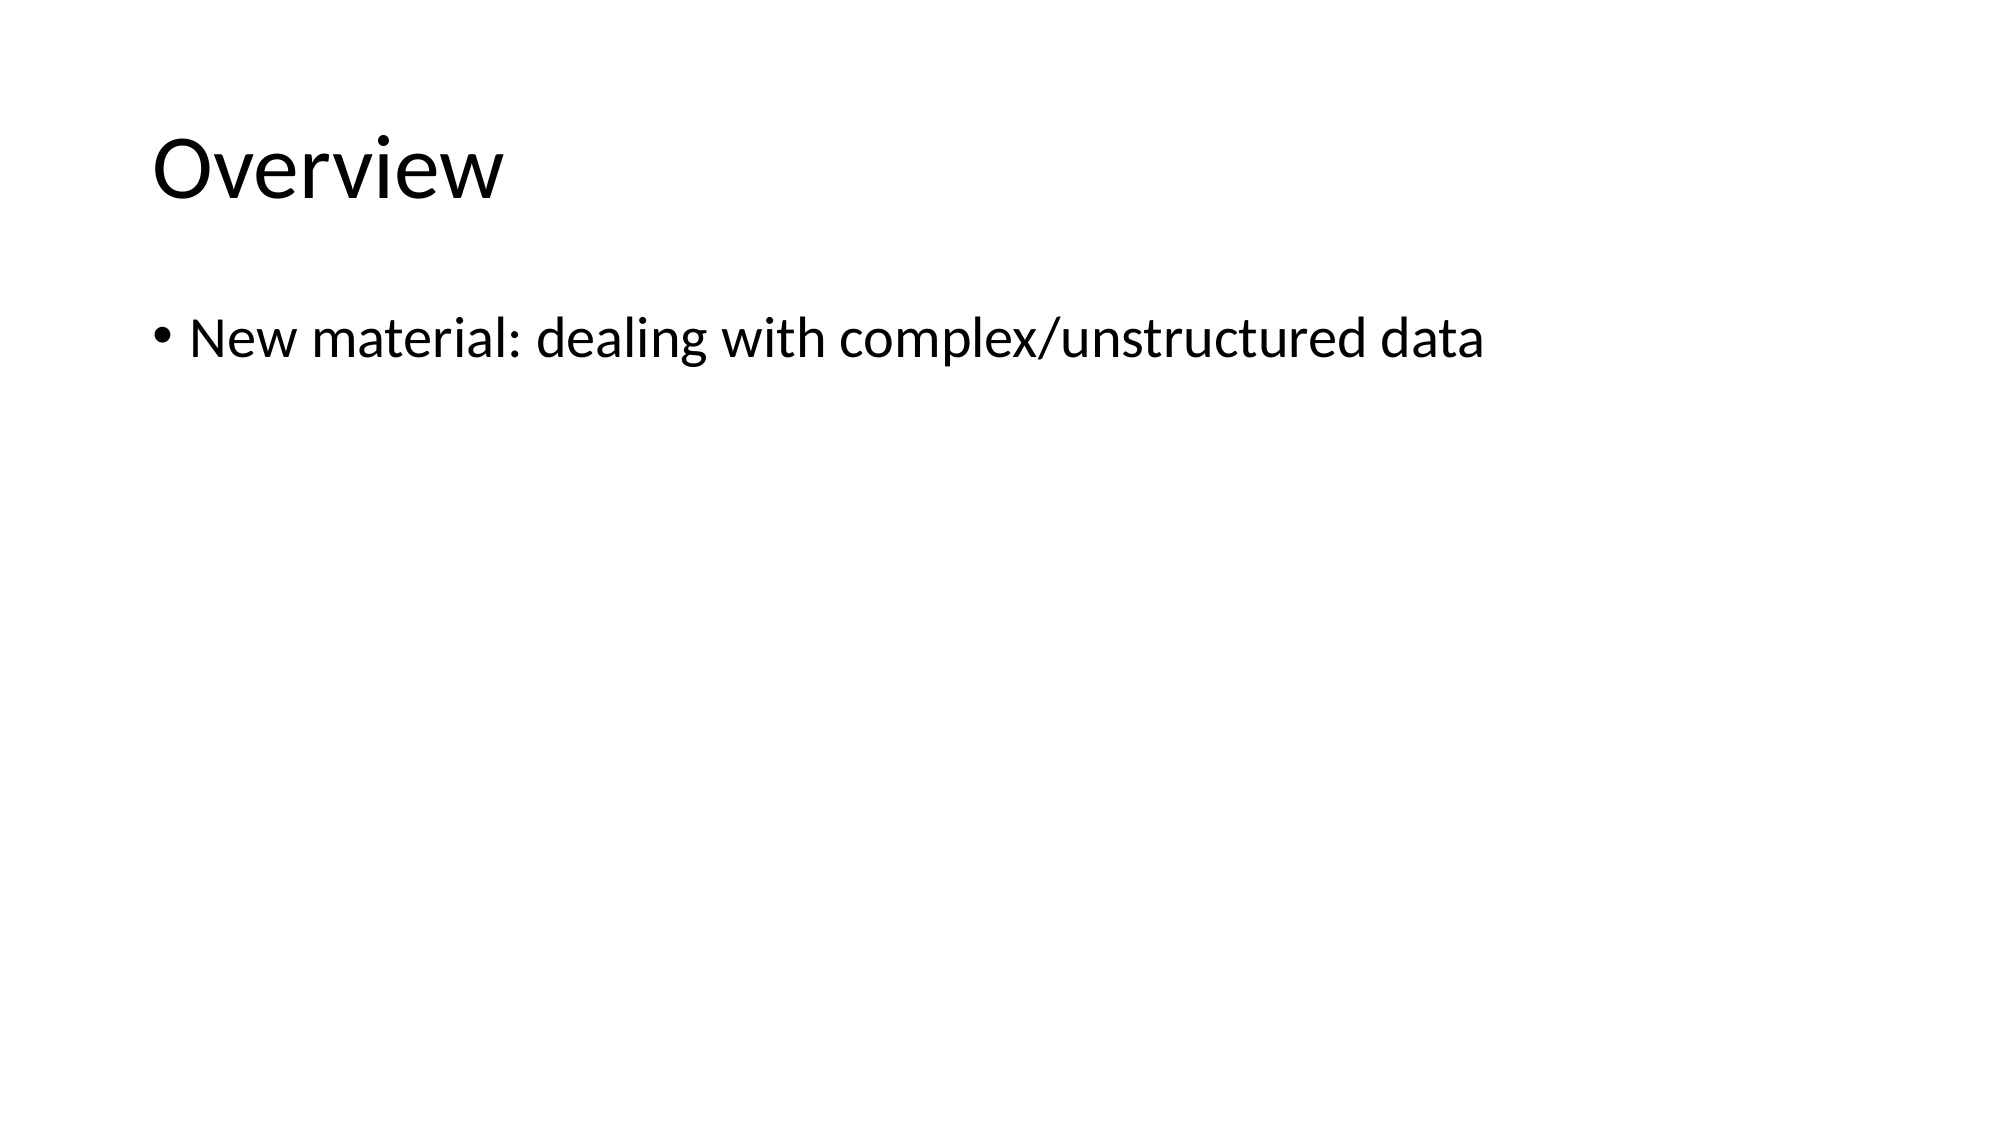

# Overview
New material: dealing with complex/unstructured data